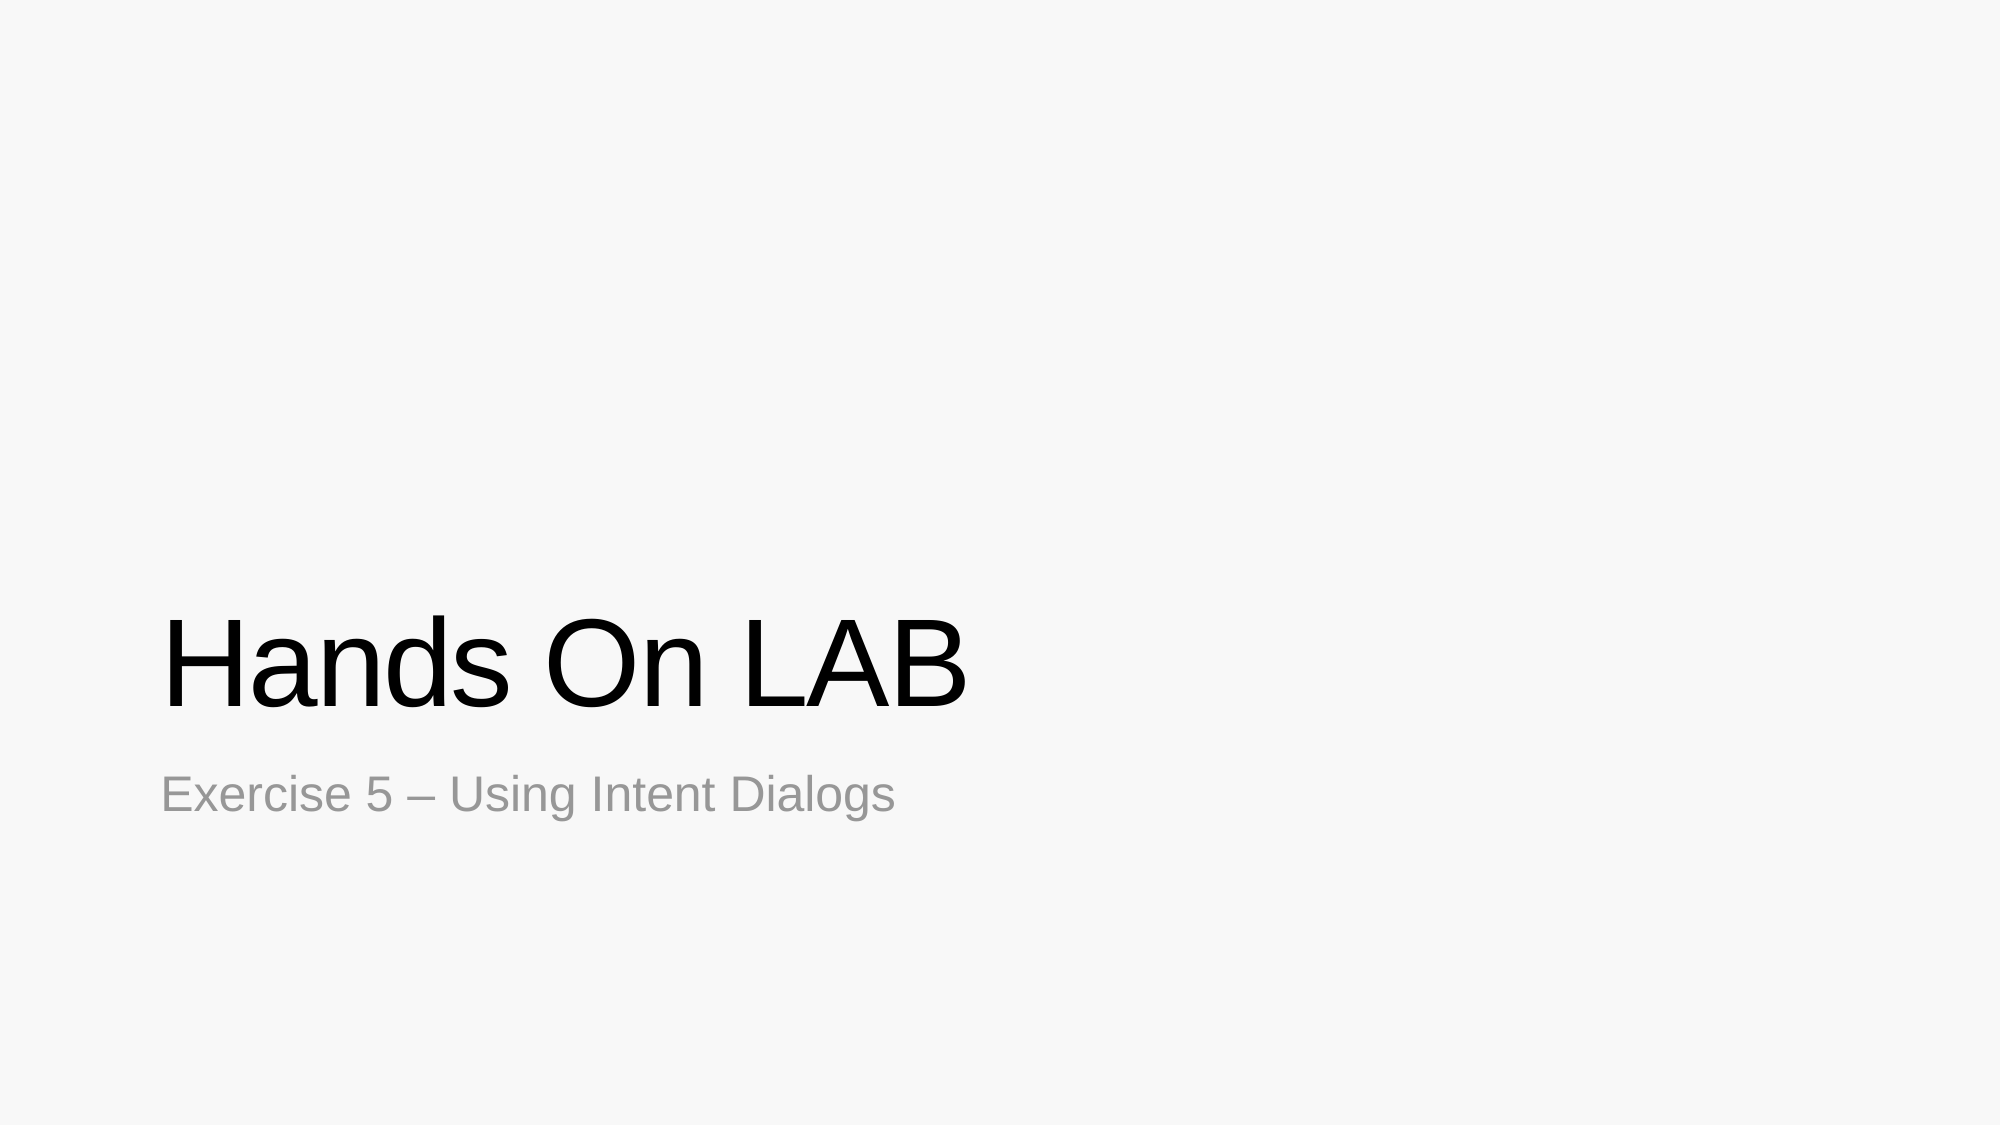

# Hands On LAB
Exercise 5 – Using Intent Dialogs